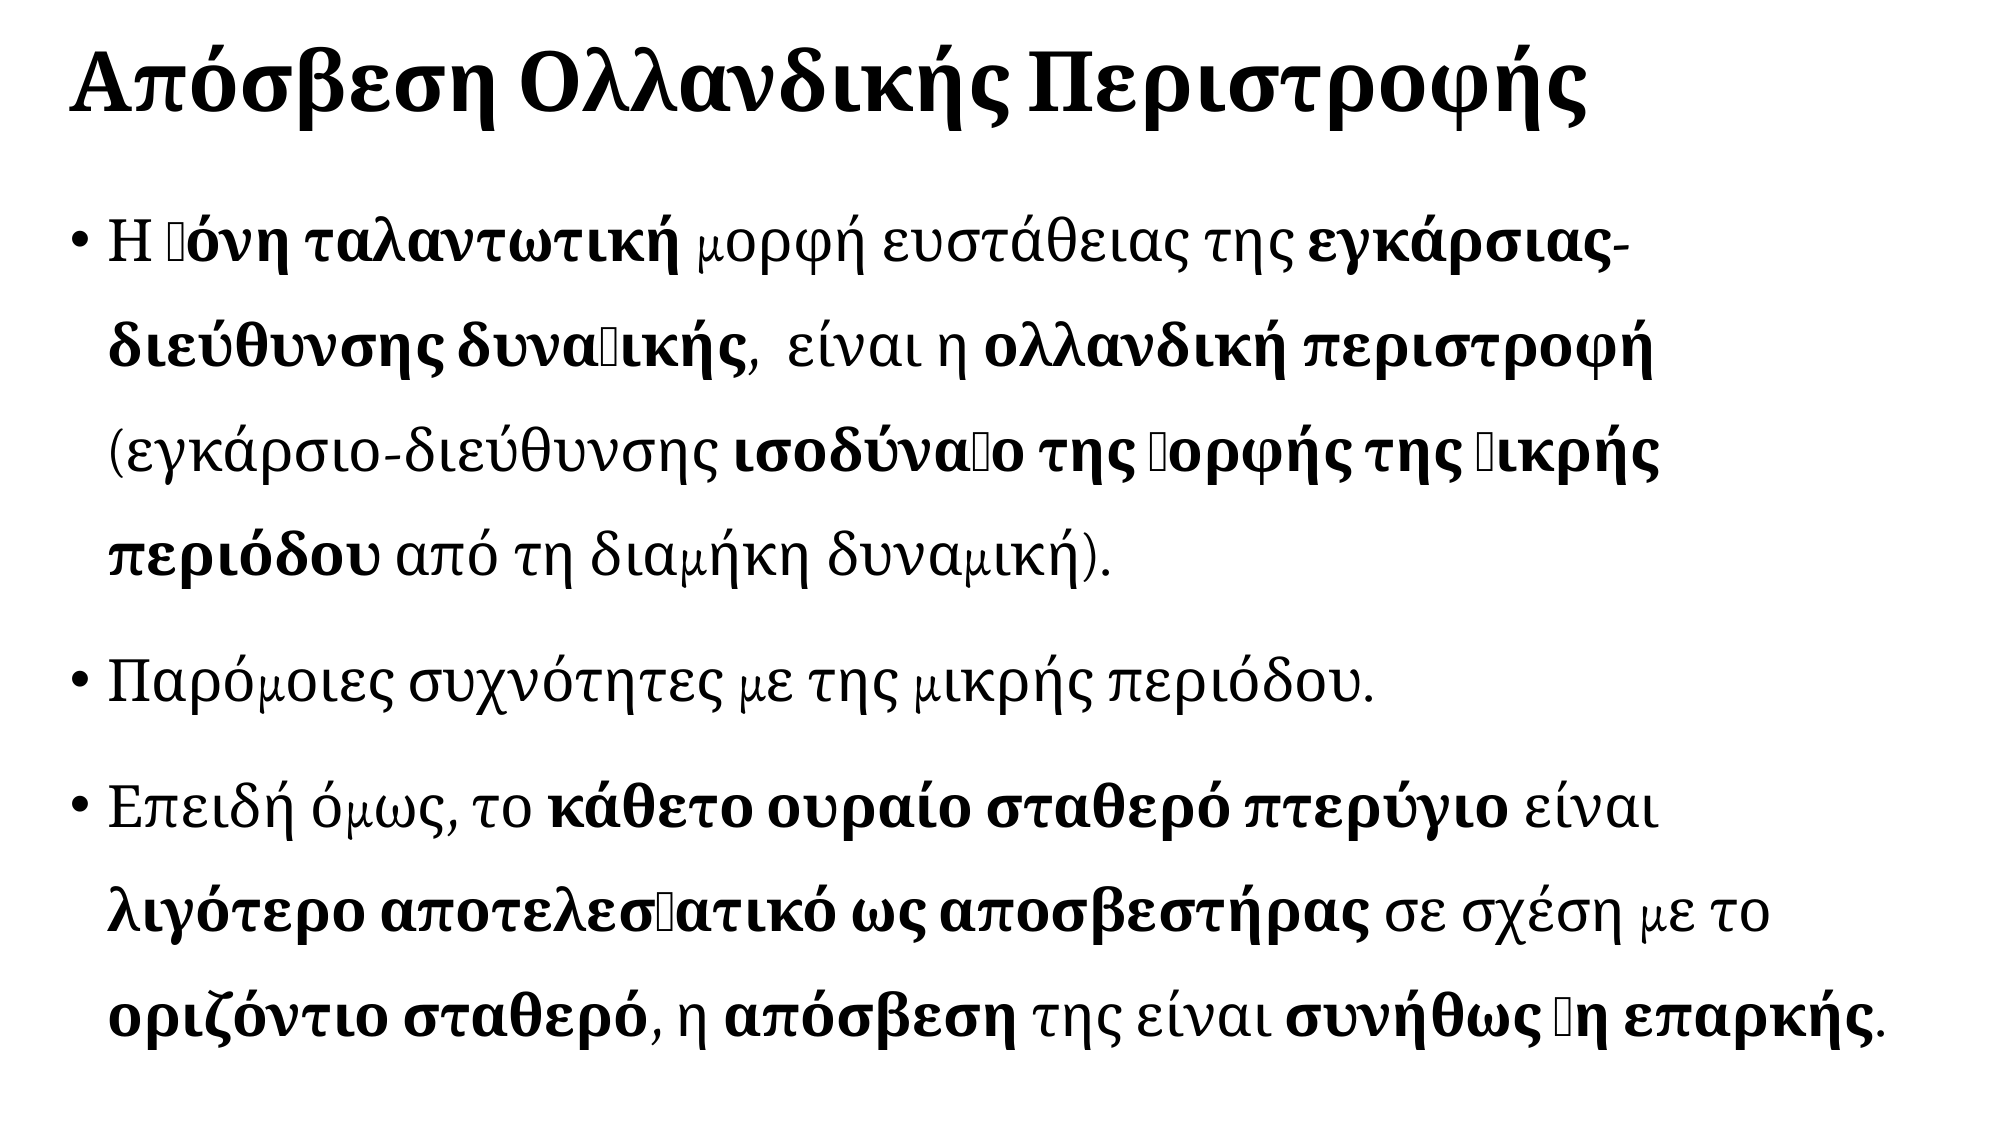

# Απόσβεση Ολλανδικής Περιστροφής
Η μόνη ταλαντωτική μορφή ευστάθειας της εγκάρσιας-διεύθυνσης δυναμικής,  είναι η ολλανδική περιστροφή (εγκάρσιο-διεύθυνσης ισοδύναμο της μορφής της μικρής περιόδου από τη διαμήκη δυναμική).
Παρόμοιες συχνότητες με της μικρής περιόδου.
Επειδή όμως, το κάθετο ουραίο σταθερό πτερύγιο είναι λιγότερο αποτελεσματικό ως αποσβεστήρας σε σχέση με το οριζόντιο σταθερό, η απόσβεση της είναι συνήθως μη επαρκής.